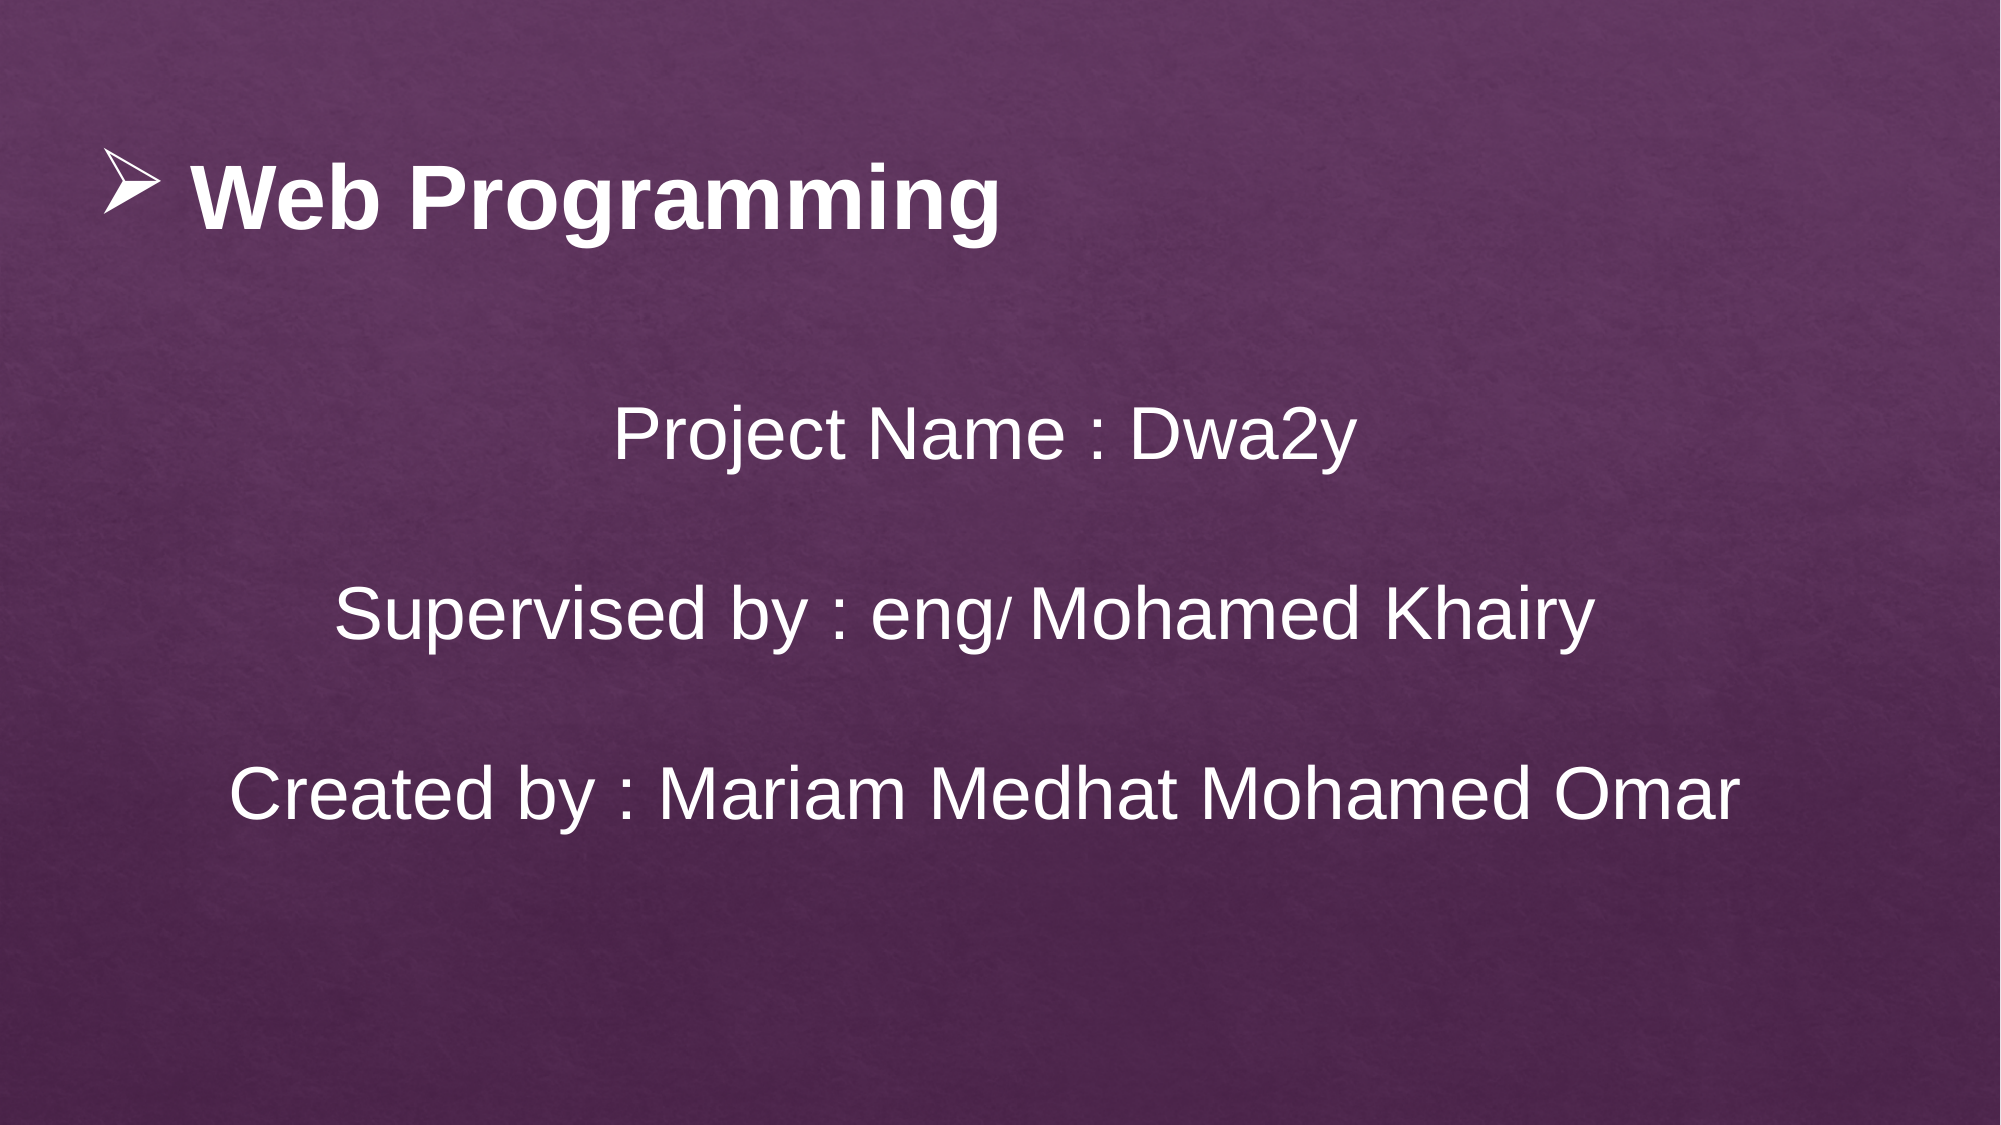

Web Programming
Project Name : Dwa2y

Supervised by : eng/ Mohamed Khairy

Created by : Mariam Medhat Mohamed Omar